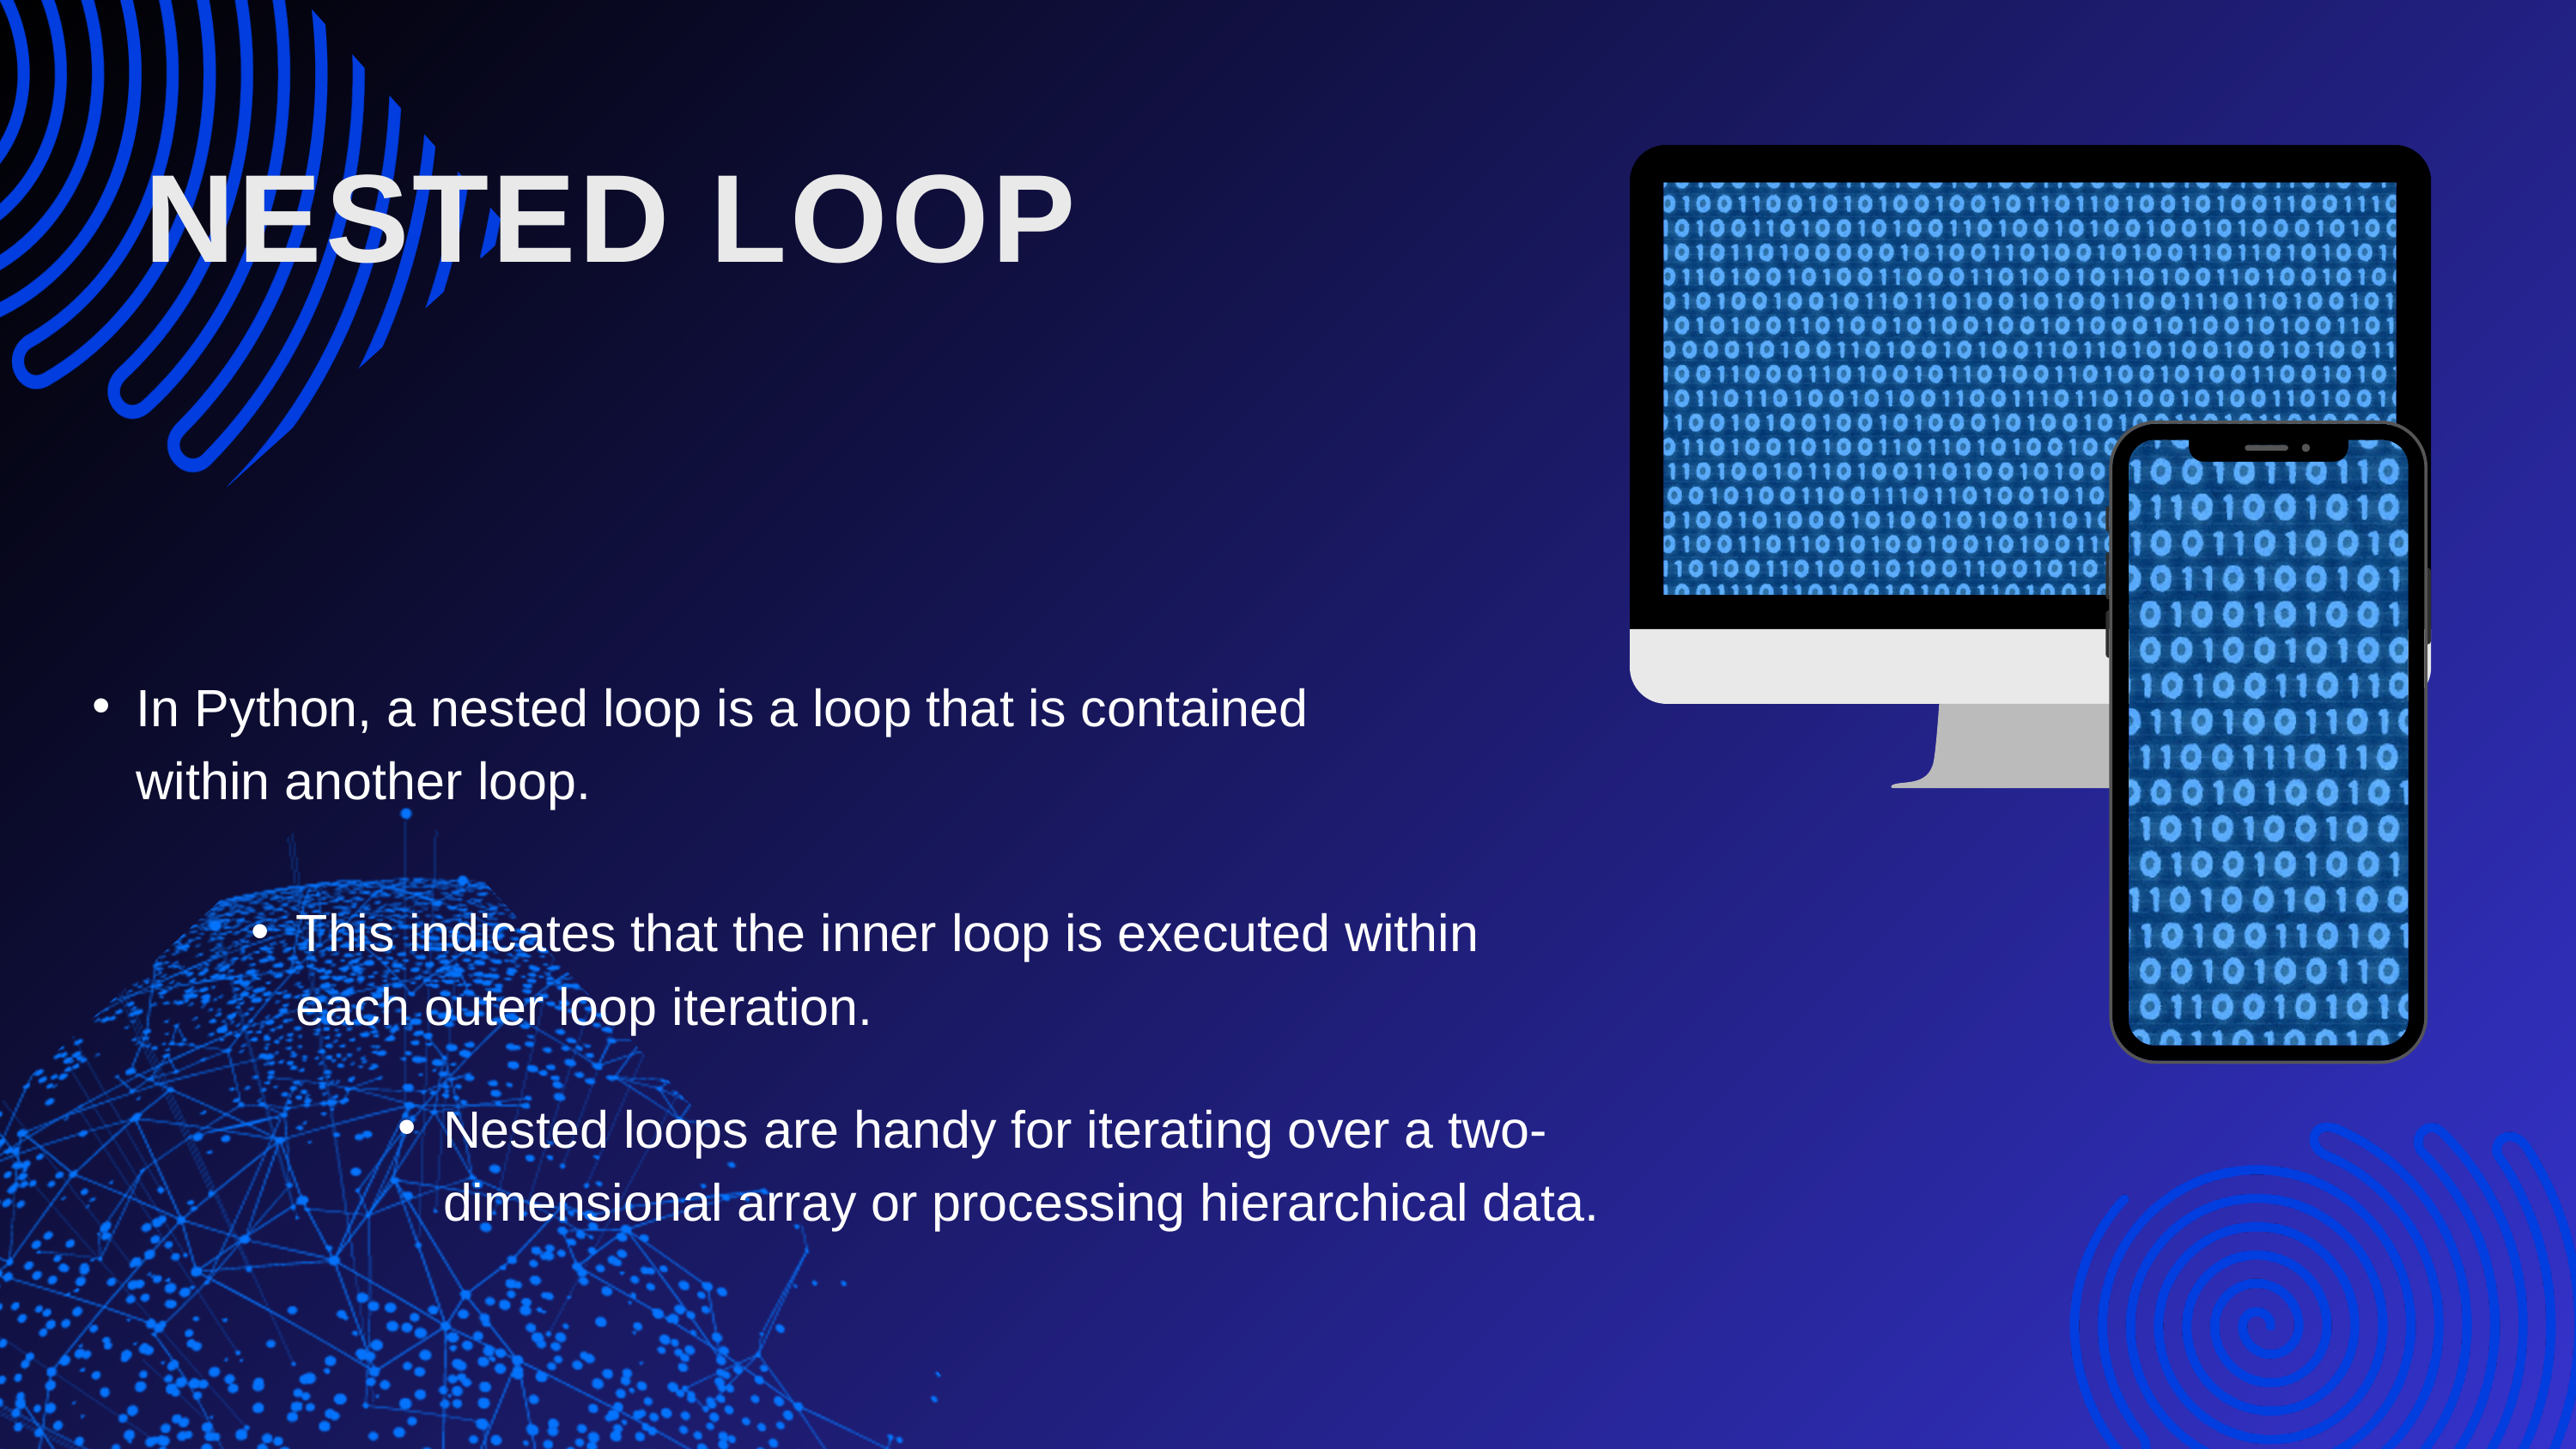

NESTED LOOP

In Python, a nested loop is a loop that is contained within another loop.

This indicates that the inner loop is executed within each outer loop iteration.

Nested loops are handy for iterating over a two-dimensional array or processing hierarchical data.